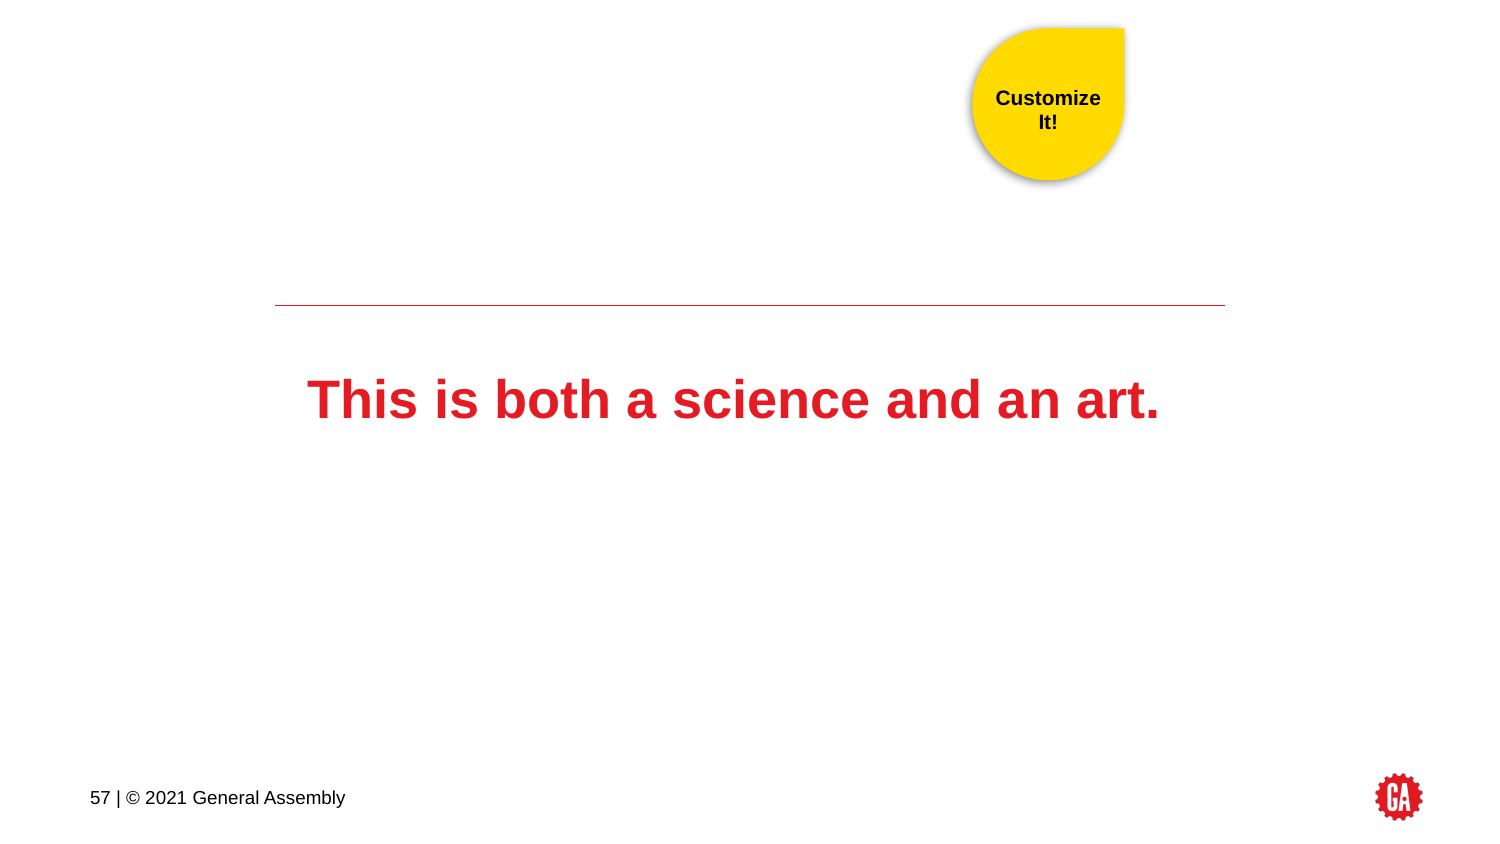

Customize It!

# This is both a science and an art.
57 | © 2021 General Assembly